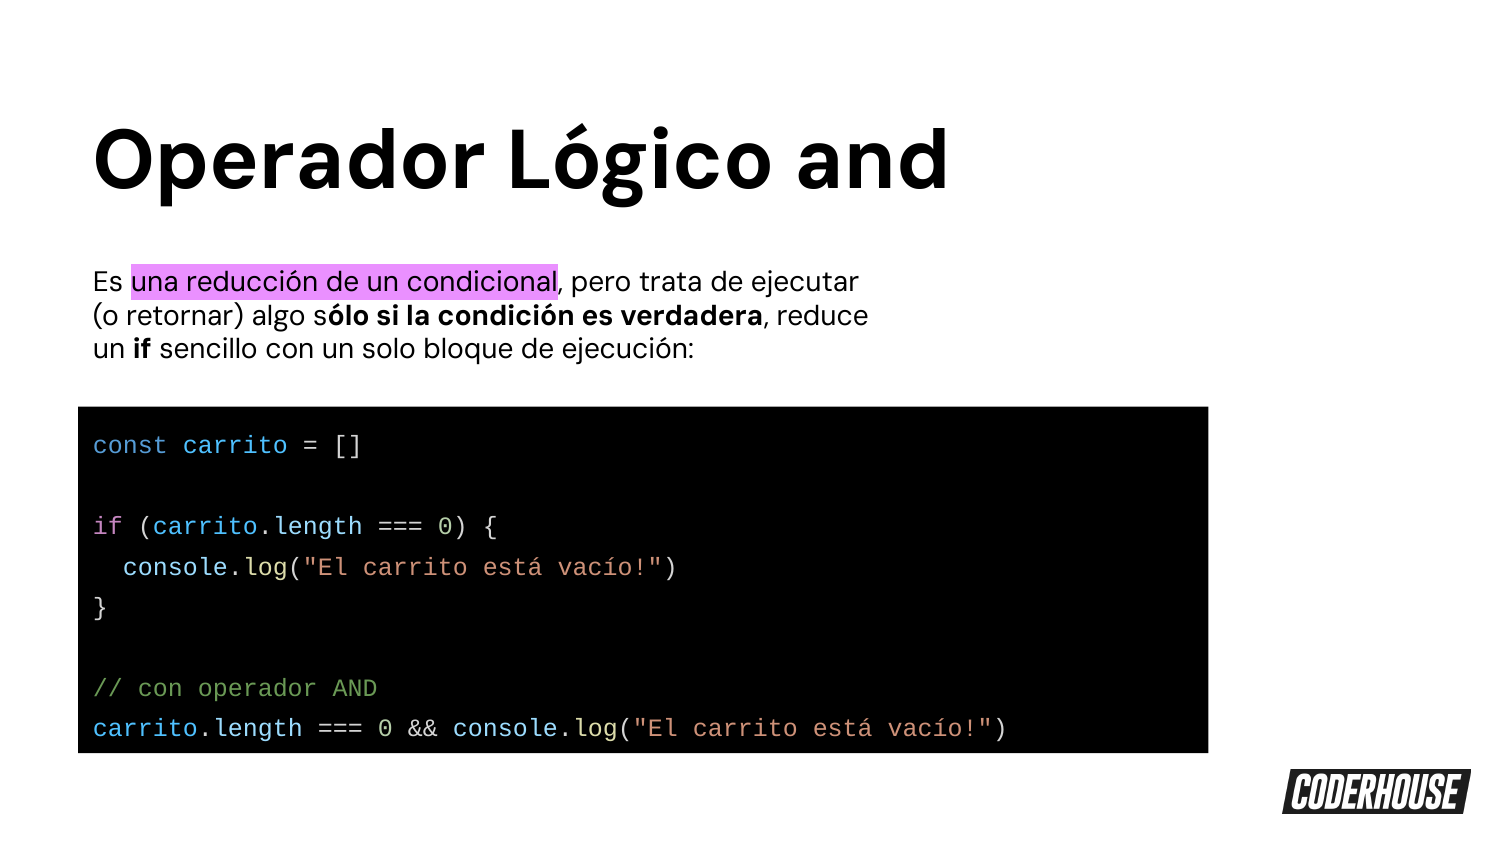

Operador Lógico and
Es una reducción de un condicional, pero trata de ejecutar (o retornar) algo sólo si la condición es verdadera, reduce un if sencillo con un solo bloque de ejecución:
const carrito = []

if (carrito.length === 0) {
  console.log("El carrito está vacío!")
}

// con operador AND
carrito.length === 0 && console.log("El carrito está vacío!")